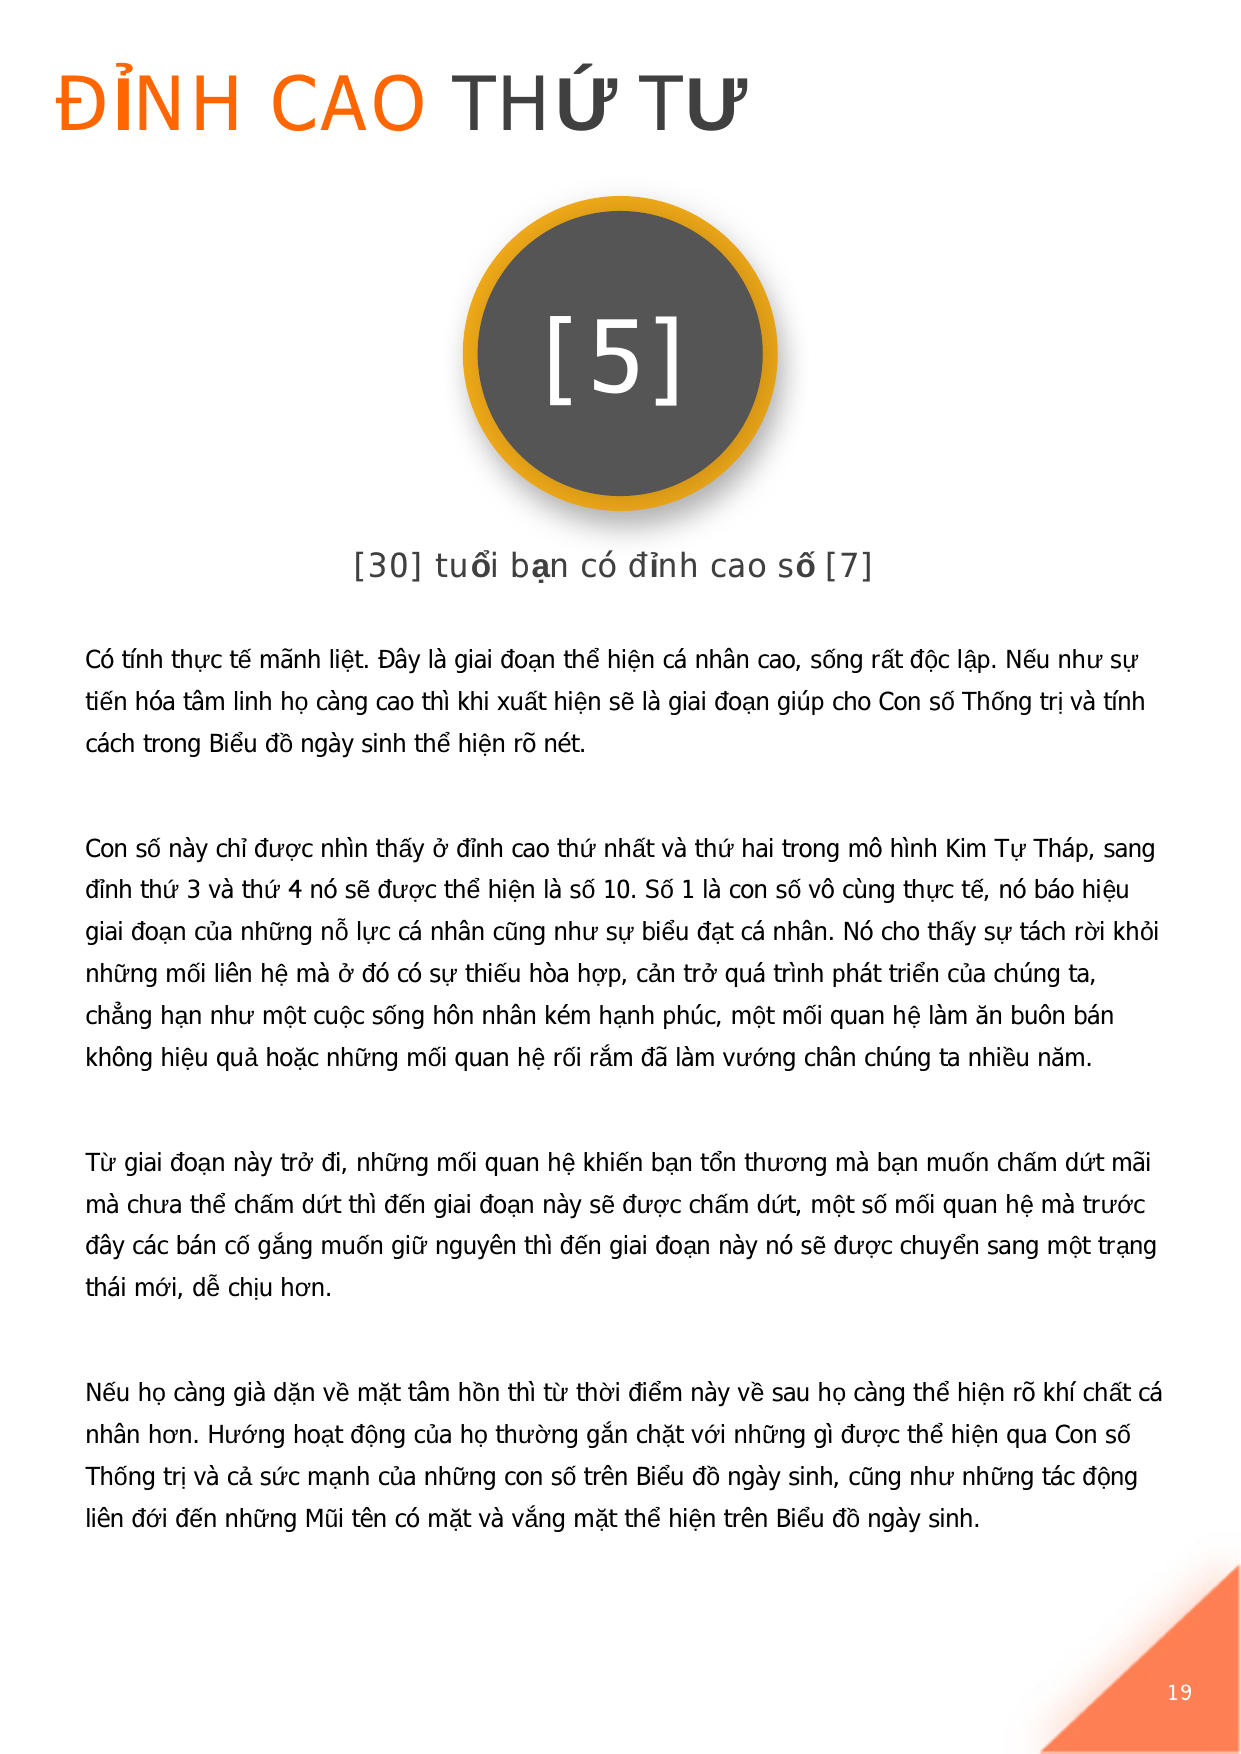

ĐỈNH CAO THỨ TƯ

[5]
[30] tuổi bạn có đỉnh cao số [7]
Có tính thực tế mãnh liệt. Đây là giai đoạn thể hiện cá nhân cao, sống rất độc lập. Nếu như sự tiến hóa tâm linh họ càng cao thì khi xuất hiện sẽ là giai đoạn giúp cho Con số Thống trị và tính cách trong Biểu đồ ngày sinh thể hiện rõ nét.
Con số này chỉ được nhìn thấy ở đỉnh cao thứ nhất và thứ hai trong mô hình Kim Tự Tháp, sang đỉnh thứ 3 và thứ 4 nó sẽ được thể hiện là số 10. Số 1 là con số vô cùng thực tế, nó báo hiệu giai đoạn của những nỗ lực cá nhân cũng như sự biểu đạt cá nhân. Nó cho thấy sự tách rời khỏi những mối liên hệ mà ở đó có sự thiếu hòa hợp, cản trở quá trình phát triển của chúng ta, chẳng hạn như một cuộc sống hôn nhân kém hạnh phúc, một mối quan hệ làm ăn buôn bán không hiệu quả hoặc những mối quan hệ rối rắm đã làm vướng chân chúng ta nhiều năm.
Từ giai đoạn này trở đi, những mối quan hệ khiến bạn tổn thương mà bạn muốn chấm dứt mãi mà chưa thể chấm dứt thì đến giai đoạn này sẽ được chấm dứt, một số mối quan hệ mà trước đây các bán cố gắng muốn giữ nguyên thì đến giai đoạn này nó sẽ được chuyển sang một trạng thái mới, dễ chịu hơn.
Nếu họ càng già dặn về mặt tâm hồn thì từ thời điểm này về sau họ càng thể hiện rõ khí chất cá nhân hơn. Hướng hoạt động của họ thường gắn chặt với những gì được thể hiện qua Con số Thống trị và cả sức mạnh của những con số trên Biểu đồ ngày sinh, cũng như những tác động liên đới đến những Mũi tên có mặt và vắng mặt thể hiện trên Biểu đồ ngày sinh.
19